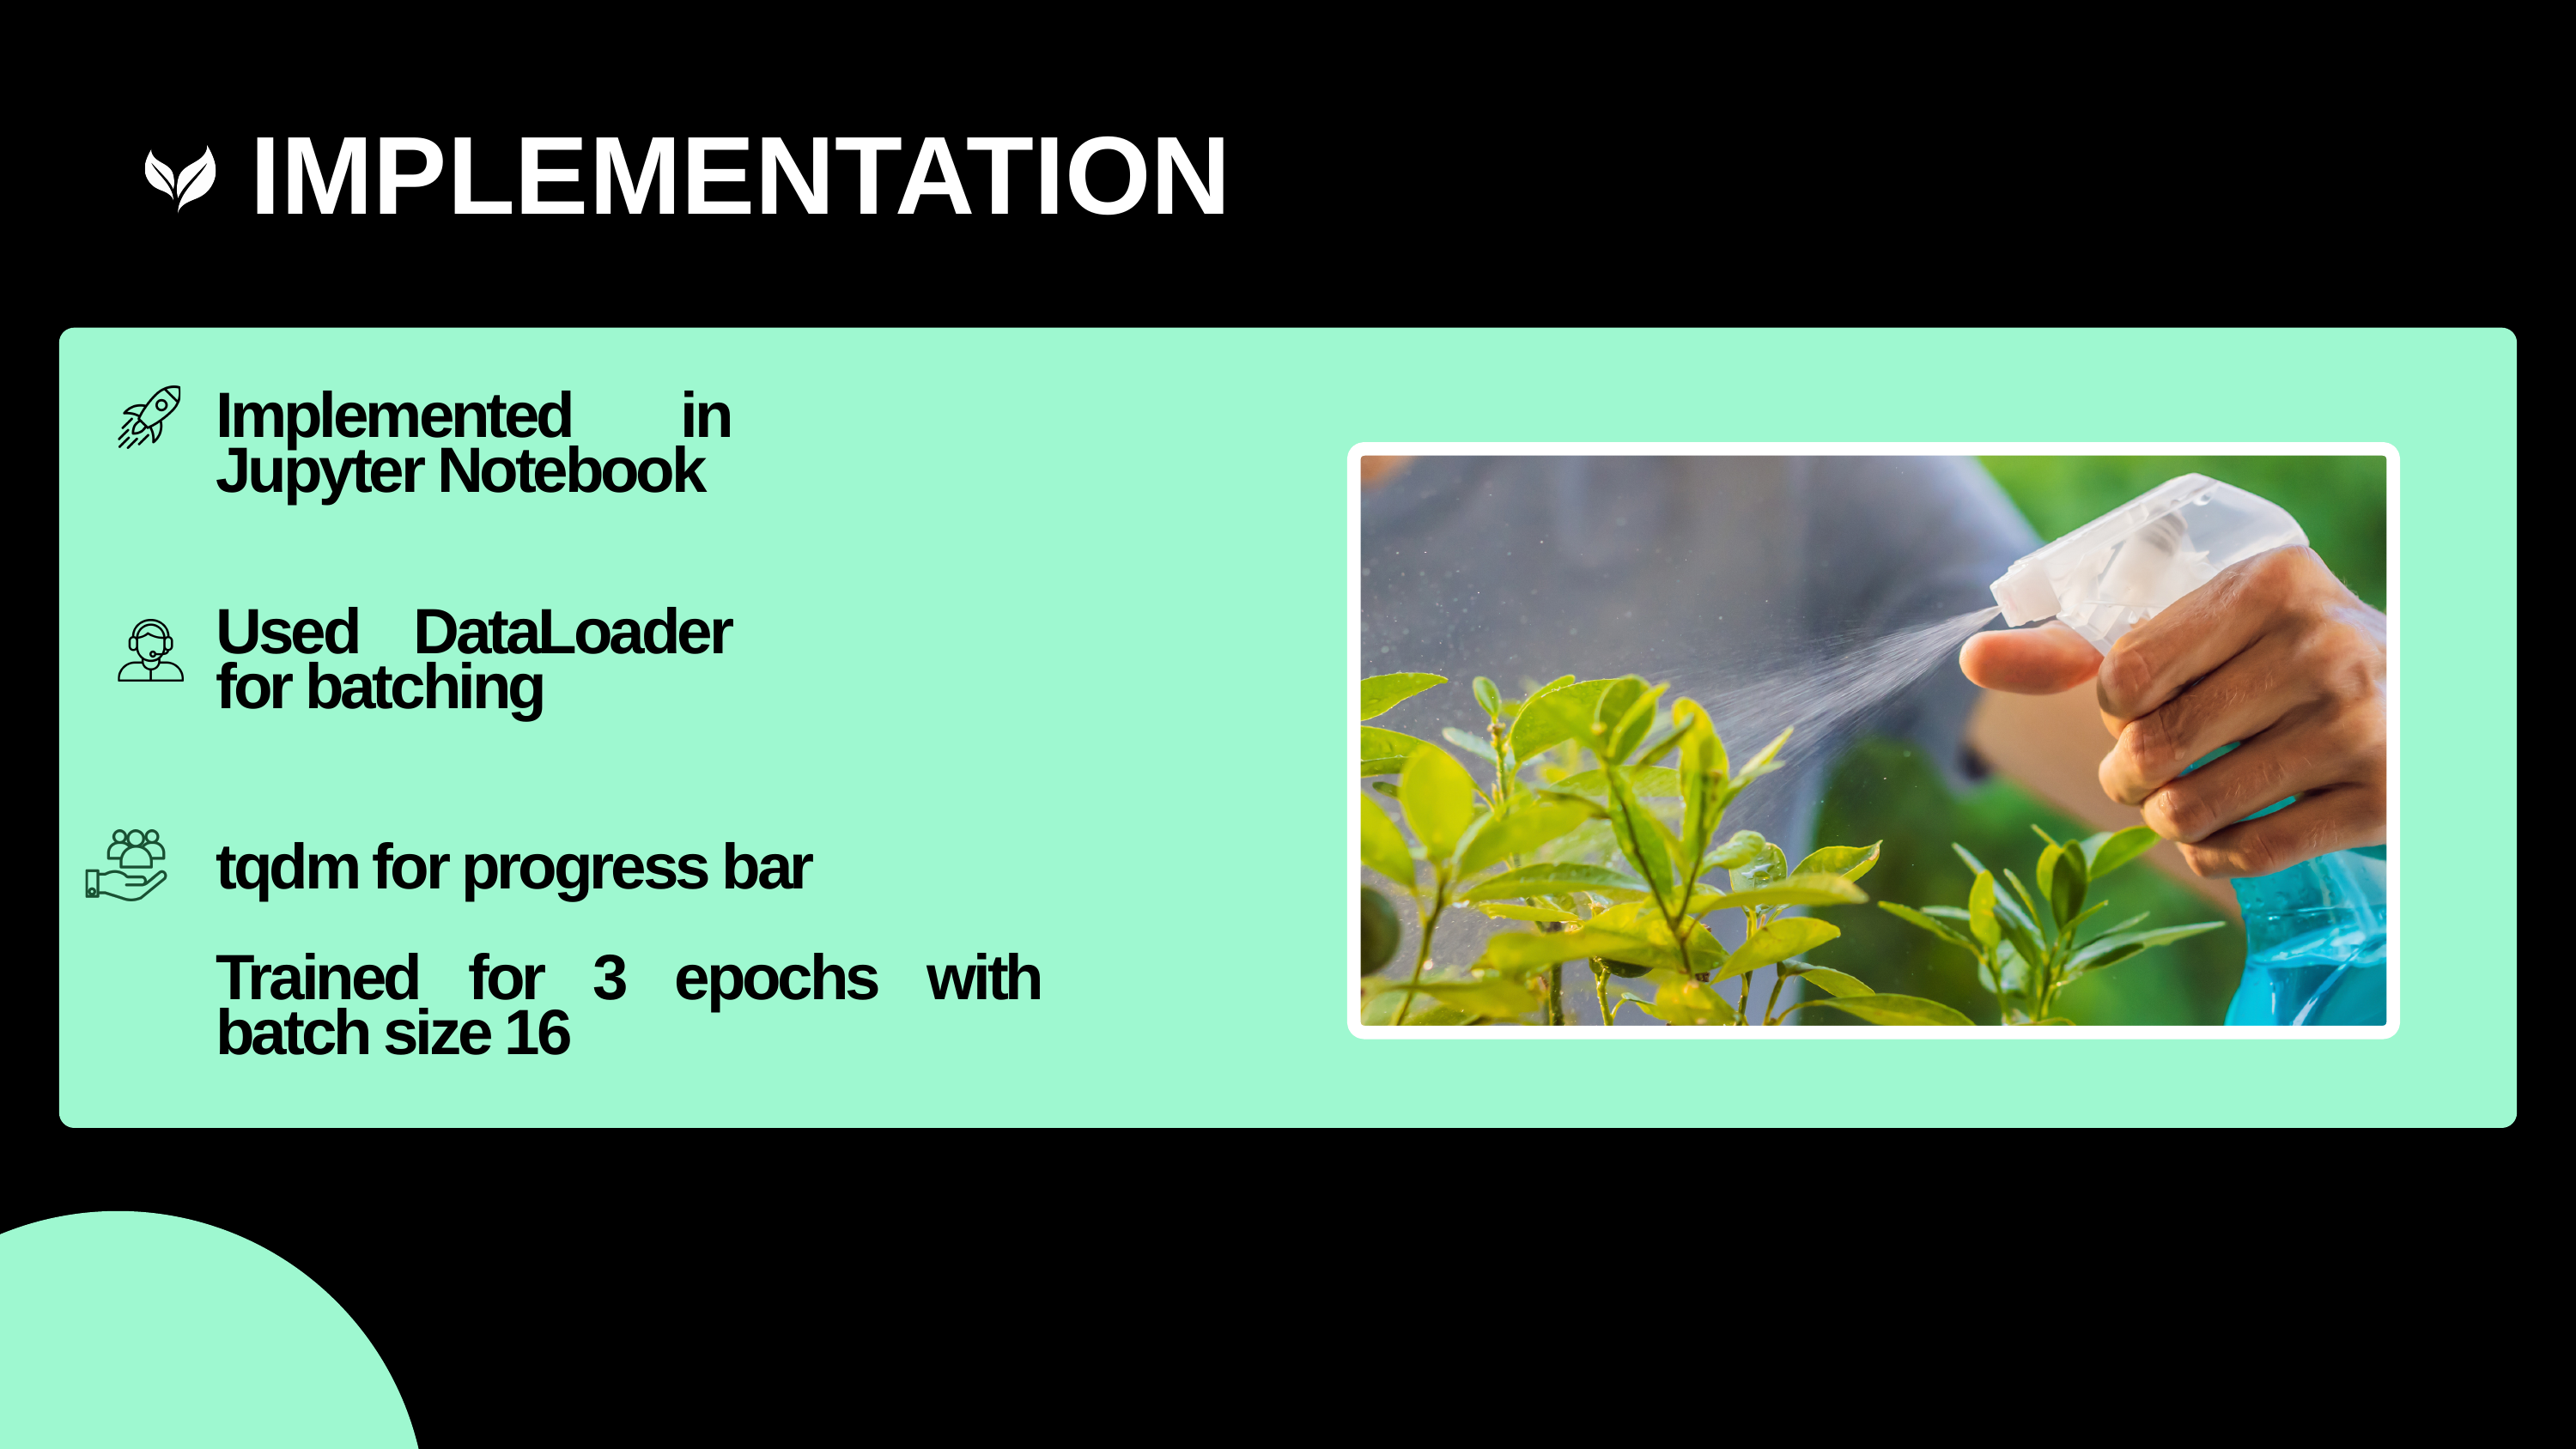

IMPLEMENTATION

Implemented in Jupyter Notebook

Used DataLoader for batching

tqdm for progress bar

Trained for 3 epochs with batch size 16